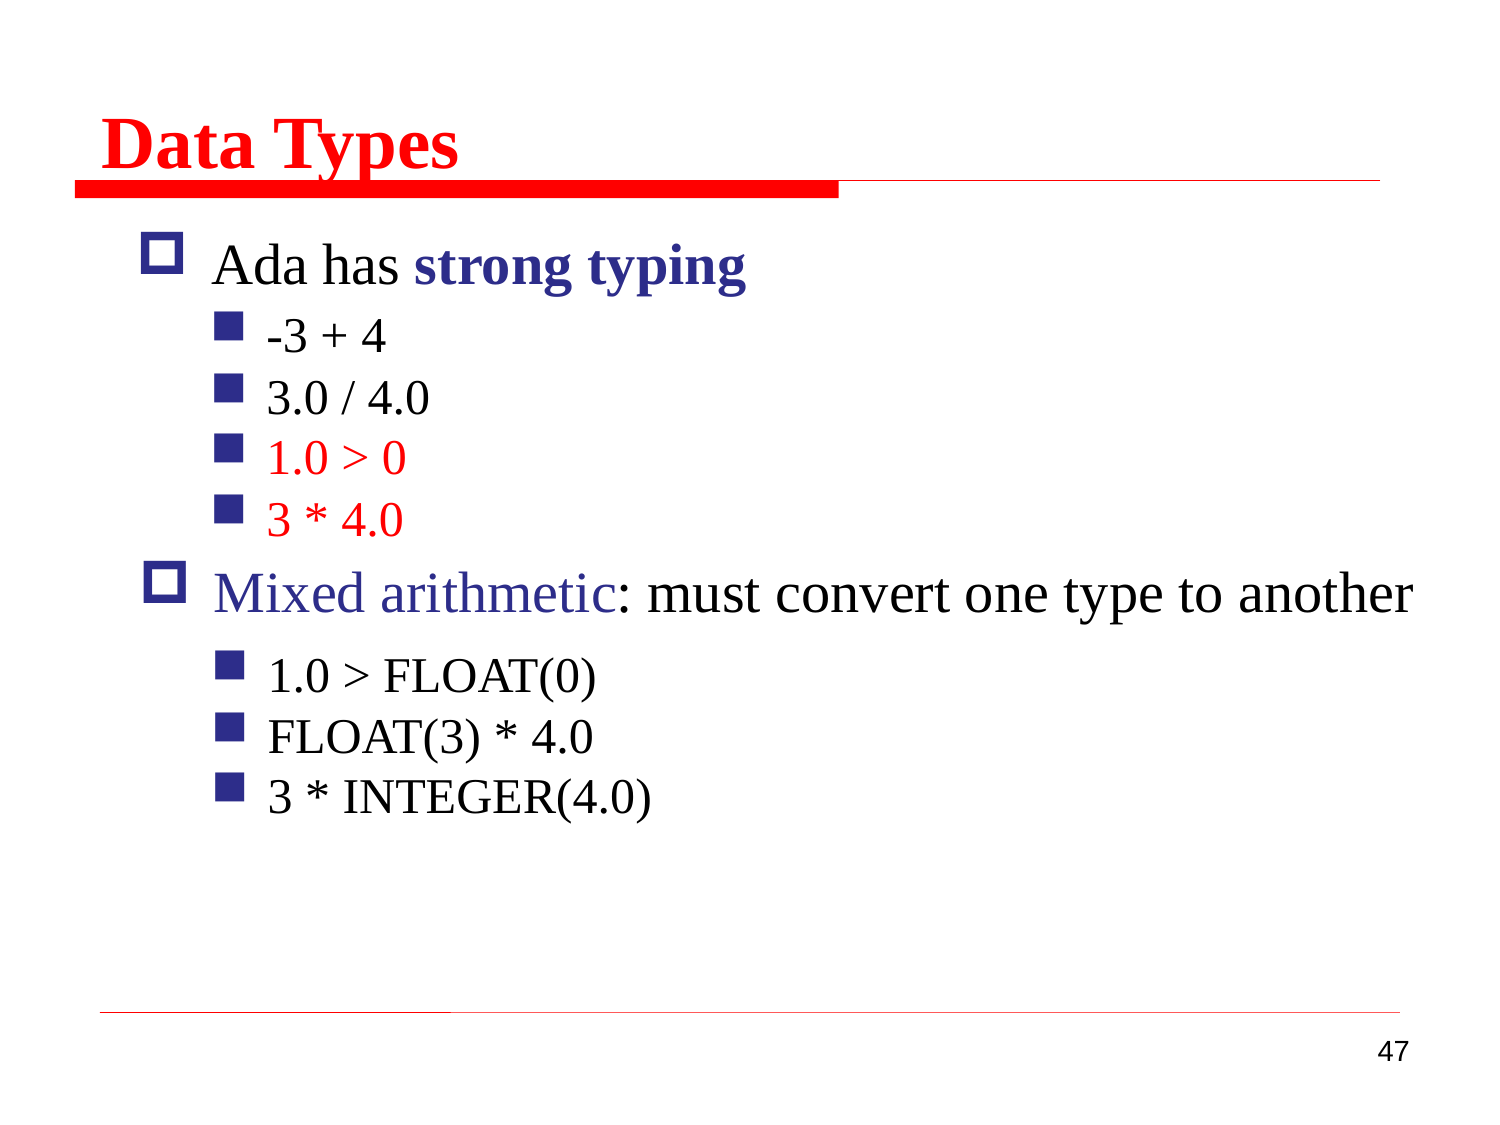

Data Types
Ada has strong typing
-3 + 4

3.0 / 4.0
1.0 > 0

3 * 4.0
Mixed arithmetic: must convert one type to another
1.0 > FLOAT(0)

FLOAT(3) * 4.0
3 * INTEGER(4.0)
47